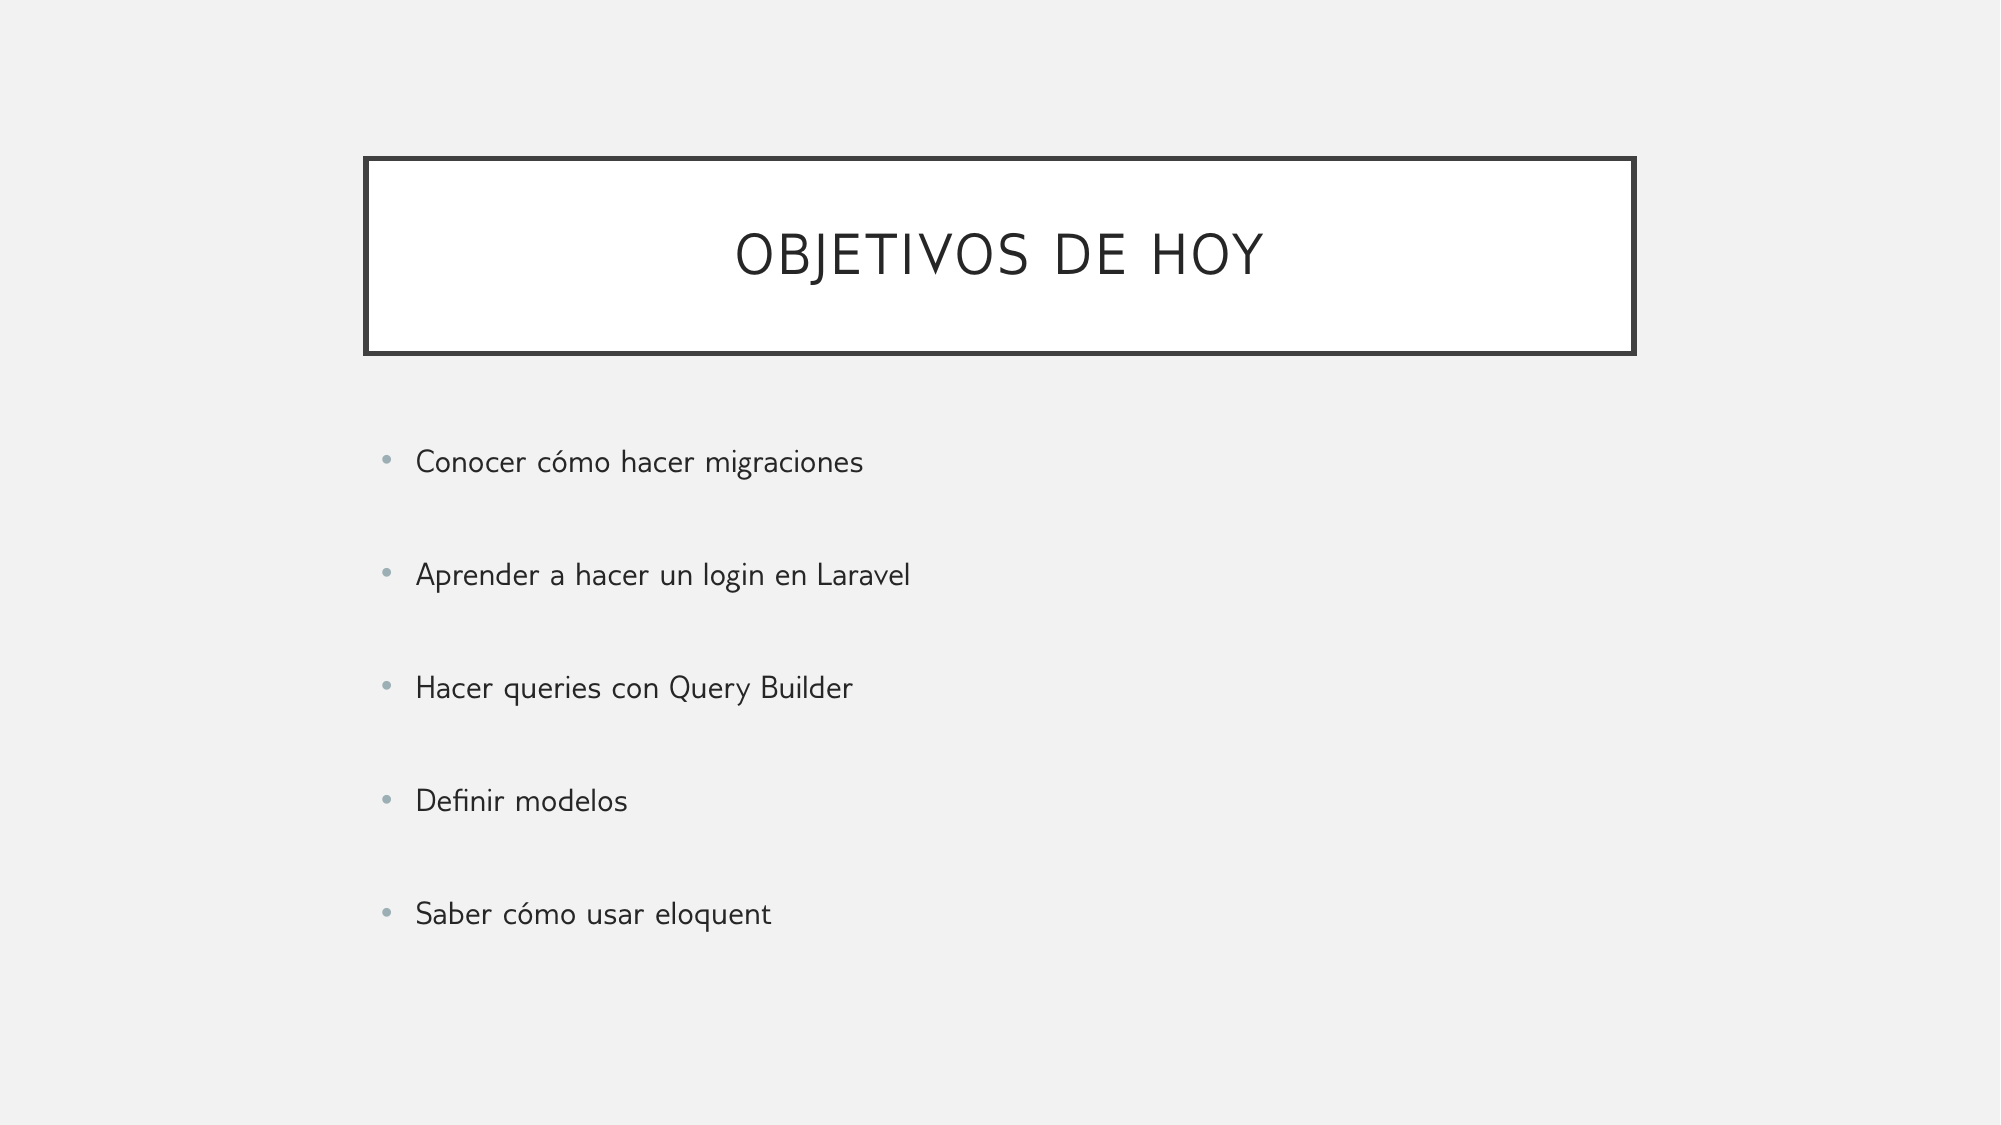

# Objetivos de hoy
Conocer cómo hacer migraciones

Aprender a hacer un login en Laravel

Hacer queries con Query Builder

Definir modelos

Saber cómo usar eloquent